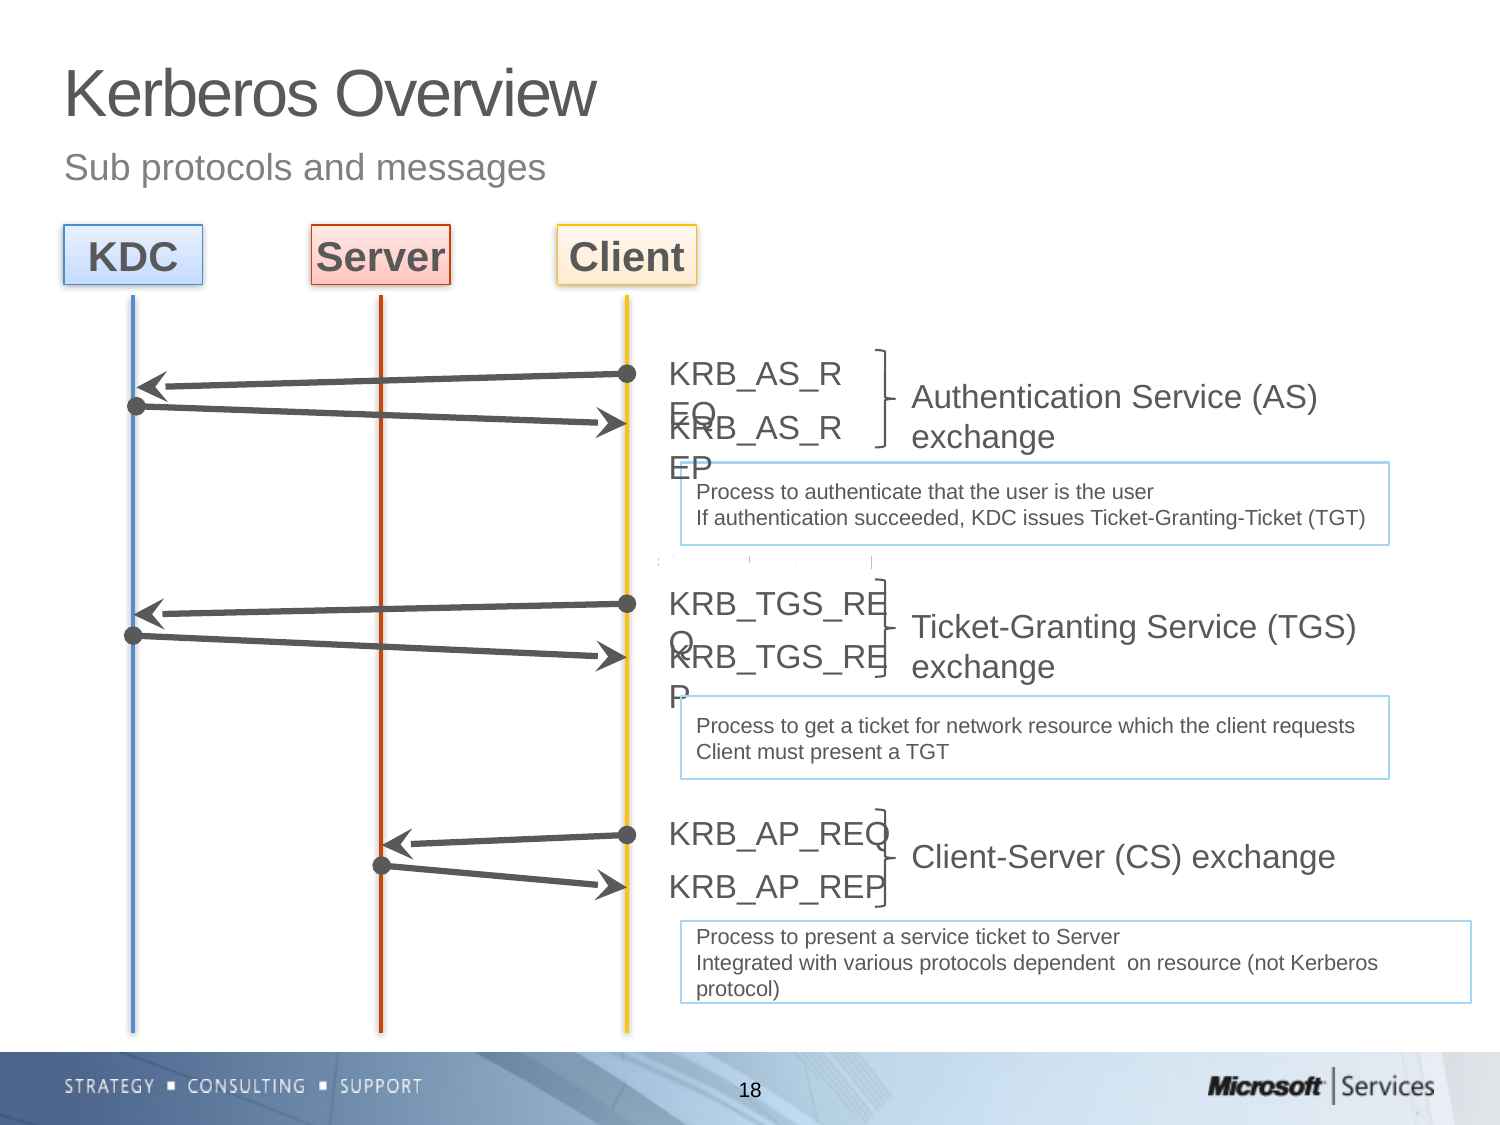

# Kerberos Overview
Sub protocols and messages
KDC
Server
Client

KRB_AS_REQ
Authentication Service (AS) exchange
KRB_AS_REP
Process to authenticate that the user is the user
If authentication succeeded, KDC issues Ticket-Granting-Ticket (TGT)

KRB_TGS_REQ
Ticket-Granting Service (TGS) exchange
KRB_TGS_REP
Process to get a ticket for network resource which the client requests
Client must present a TGT

KRB_AP_REQ
Client-Server (CS) exchange
KRB_AP_REP
Process to present a service ticket to Server
Integrated with various protocols dependent  on resource (not Kerberos protocol)